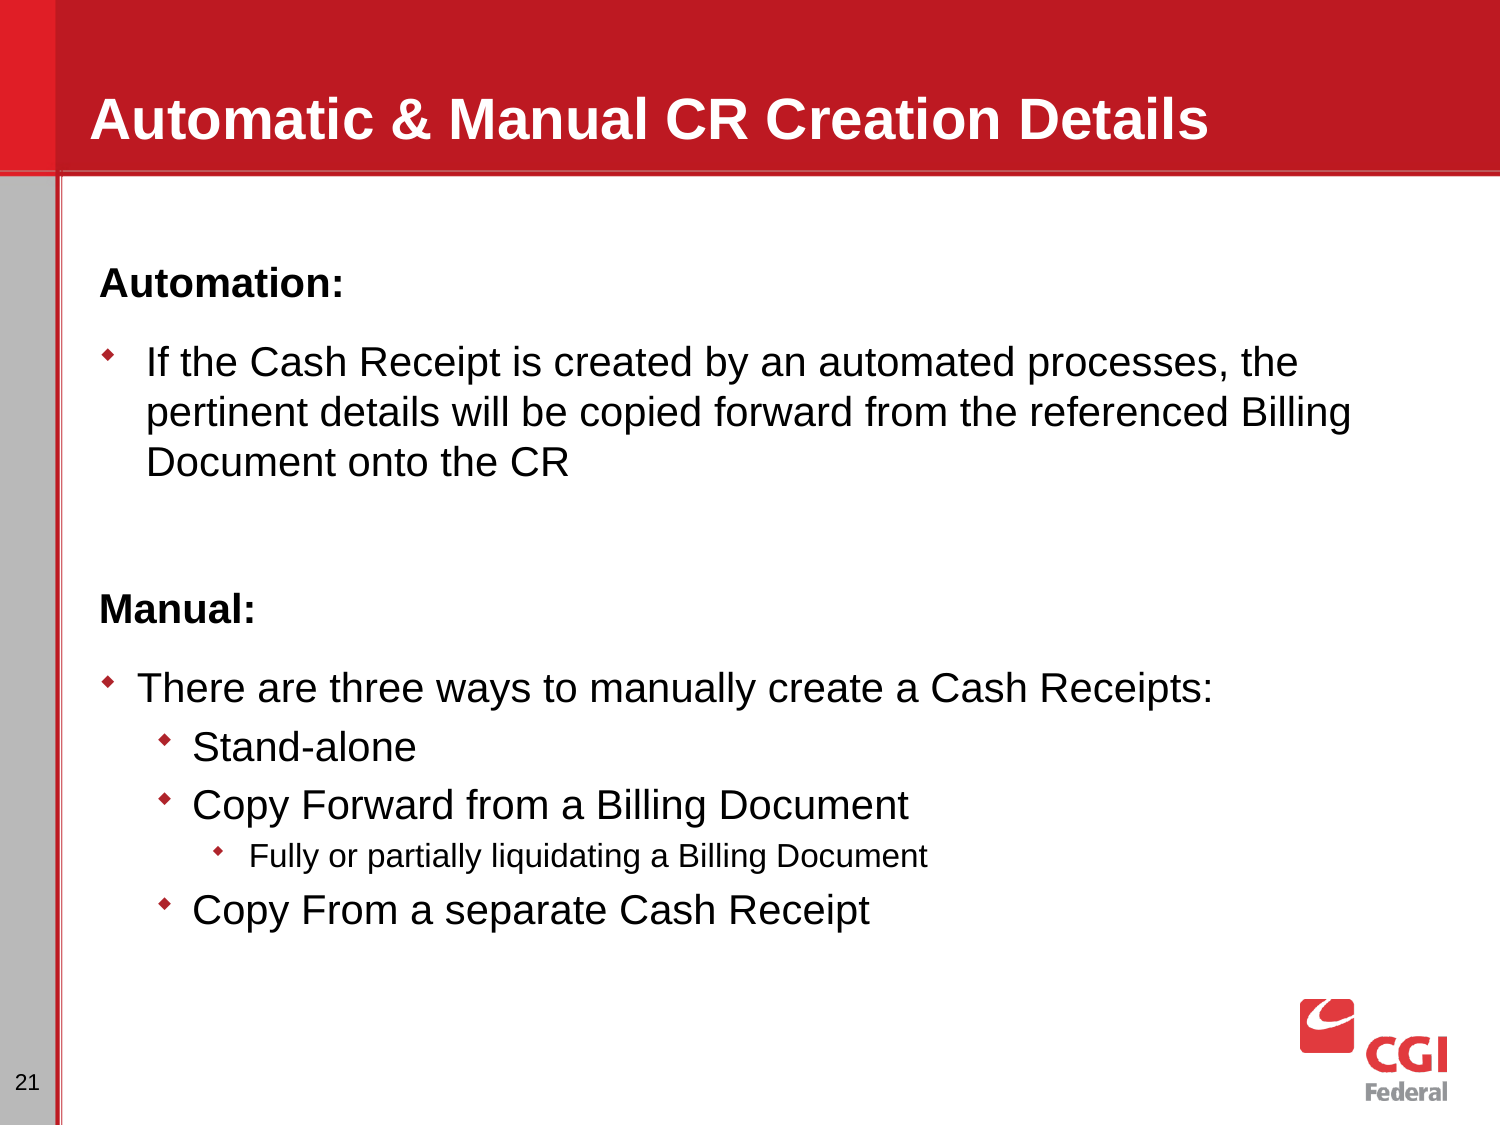

# Automatic & Manual CR Creation Details
Automation:

If the Cash Receipt is created by an automated processes, the pertinent details will be copied forward from the referenced Billing Document onto the CR

Manual:

There are three ways to manually create a Cash Receipts:
Stand-alone
Copy Forward from a Billing Document
Fully or partially liquidating a Billing Document
Copy From a separate Cash Receipt

21